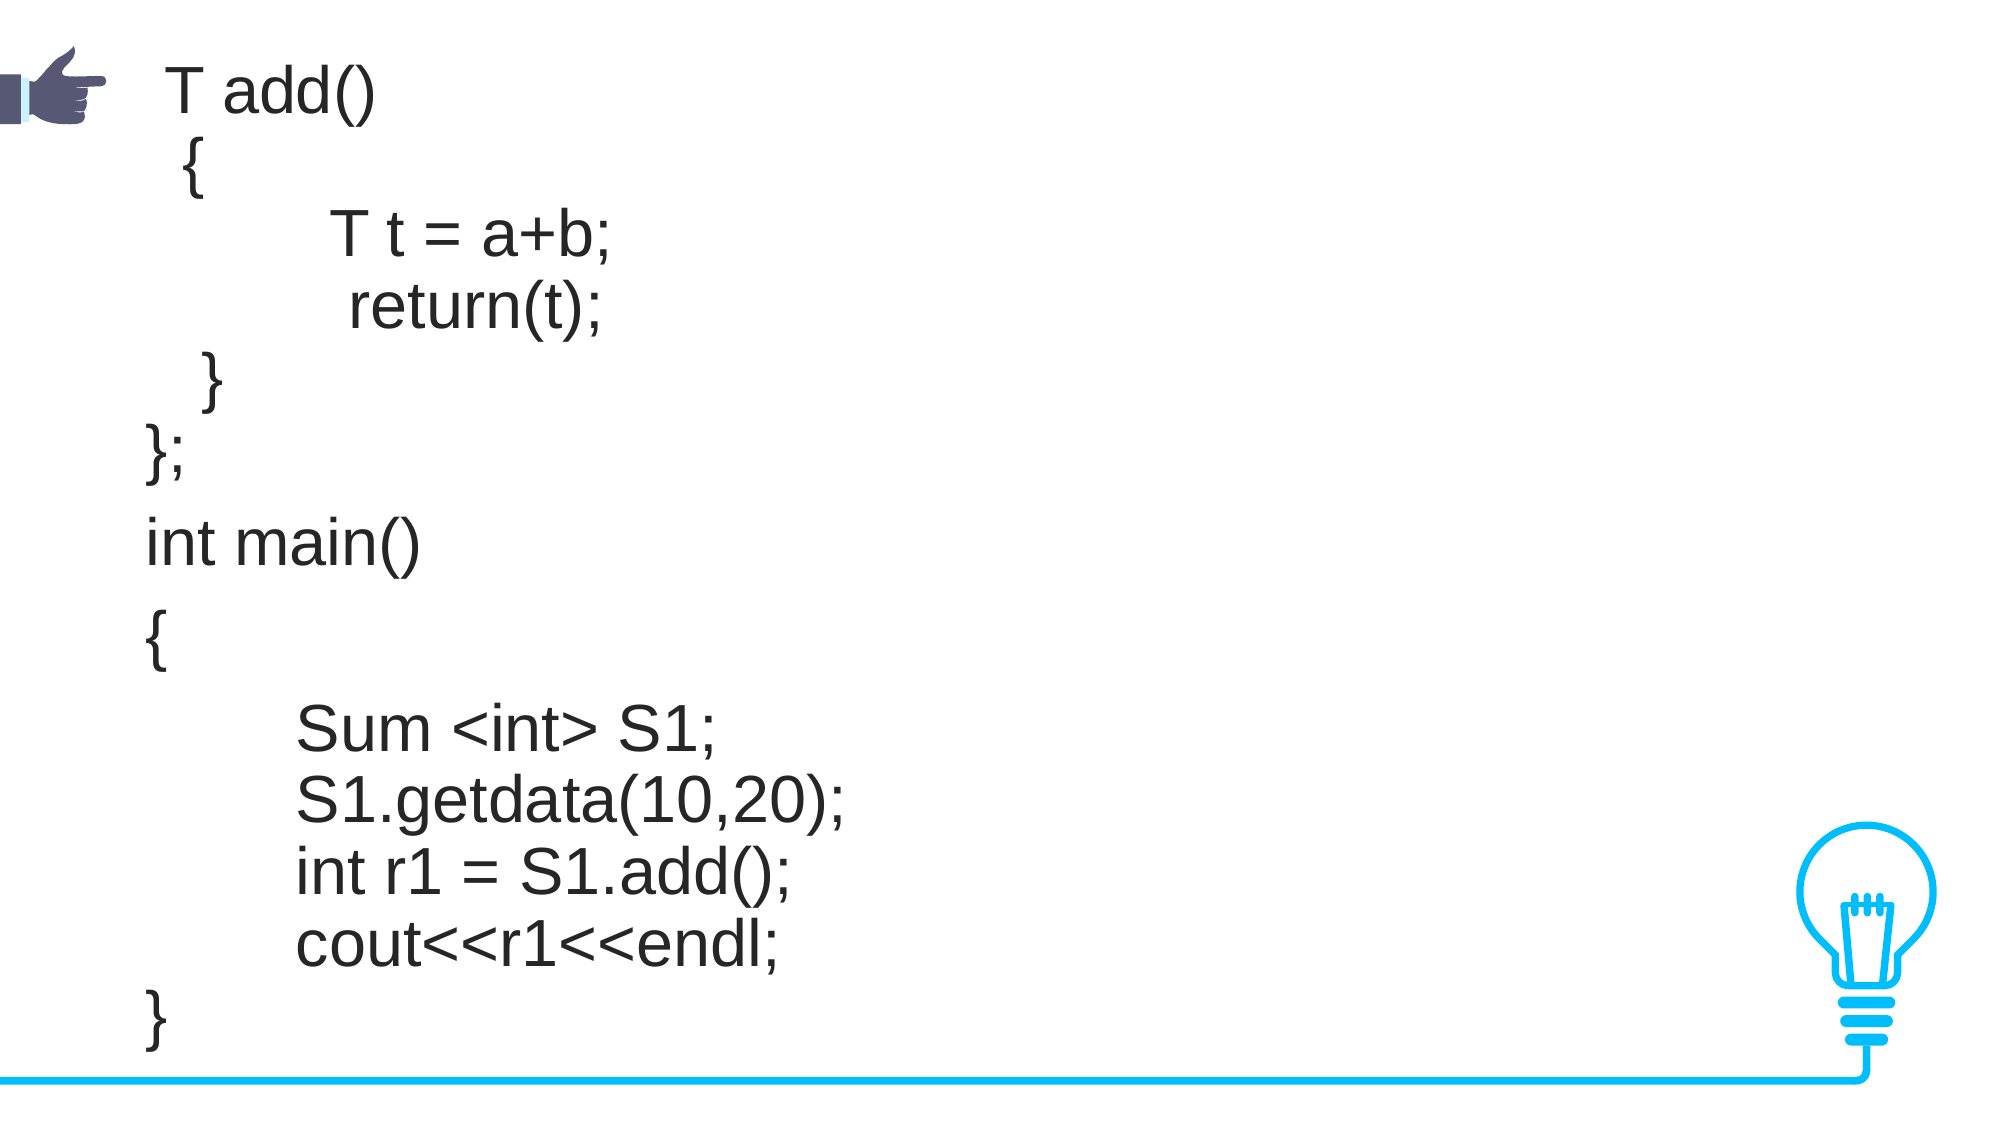

T add()
  {
          T t = a+b;
           return(t);
   }
};
int main()
{
    	Sum <int> S1;
    	S1.getdata(10,20);
	int r1 = S1.add();
    	cout<<r1<<endl;
}